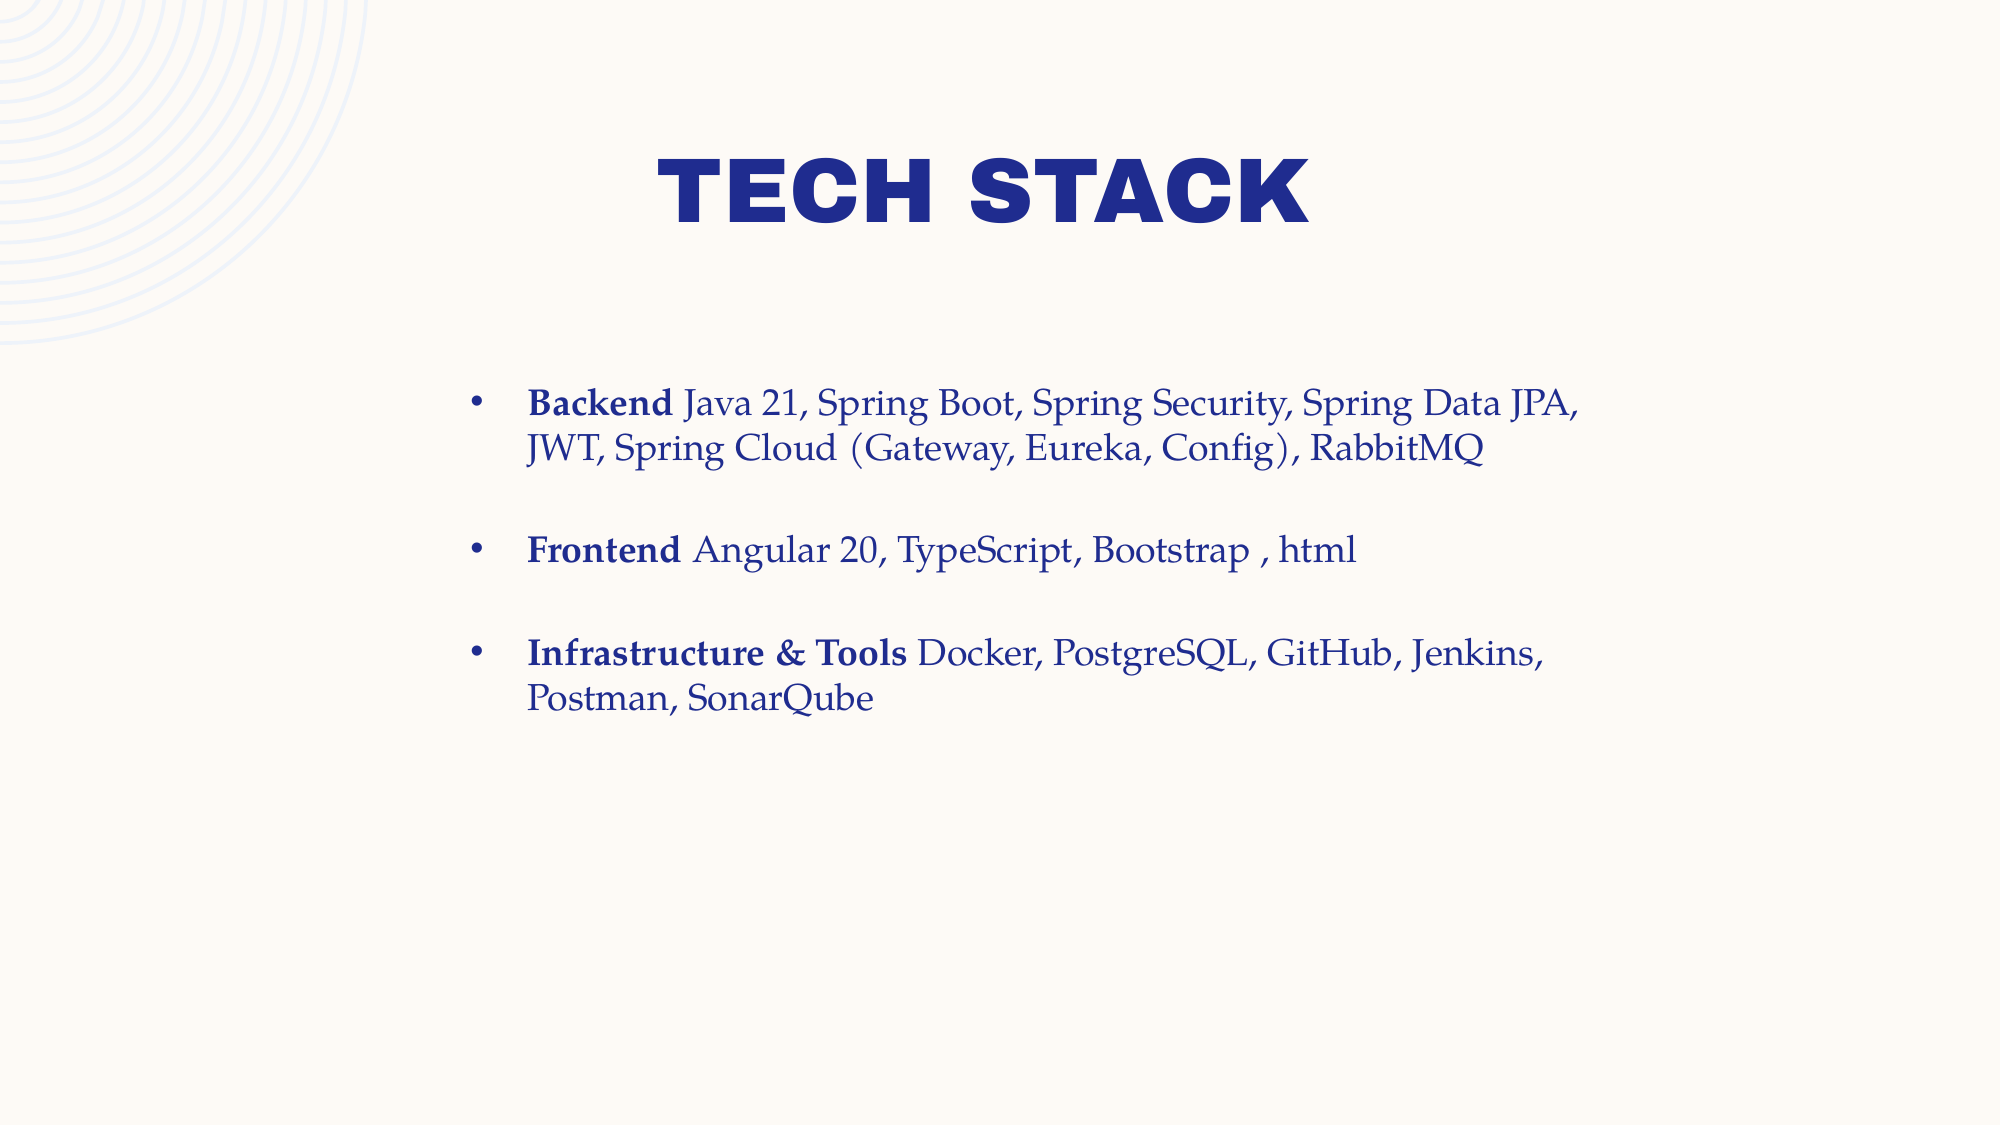

# TECH STACK
Backend Java 21, Spring Boot, Spring Security, Spring Data JPA, JWT, Spring Cloud (Gateway, Eureka, Config), RabbitMQ

Frontend Angular 20, TypeScript, Bootstrap , html

Infrastructure & Tools Docker, PostgreSQL, GitHub, Jenkins, Postman, SonarQube